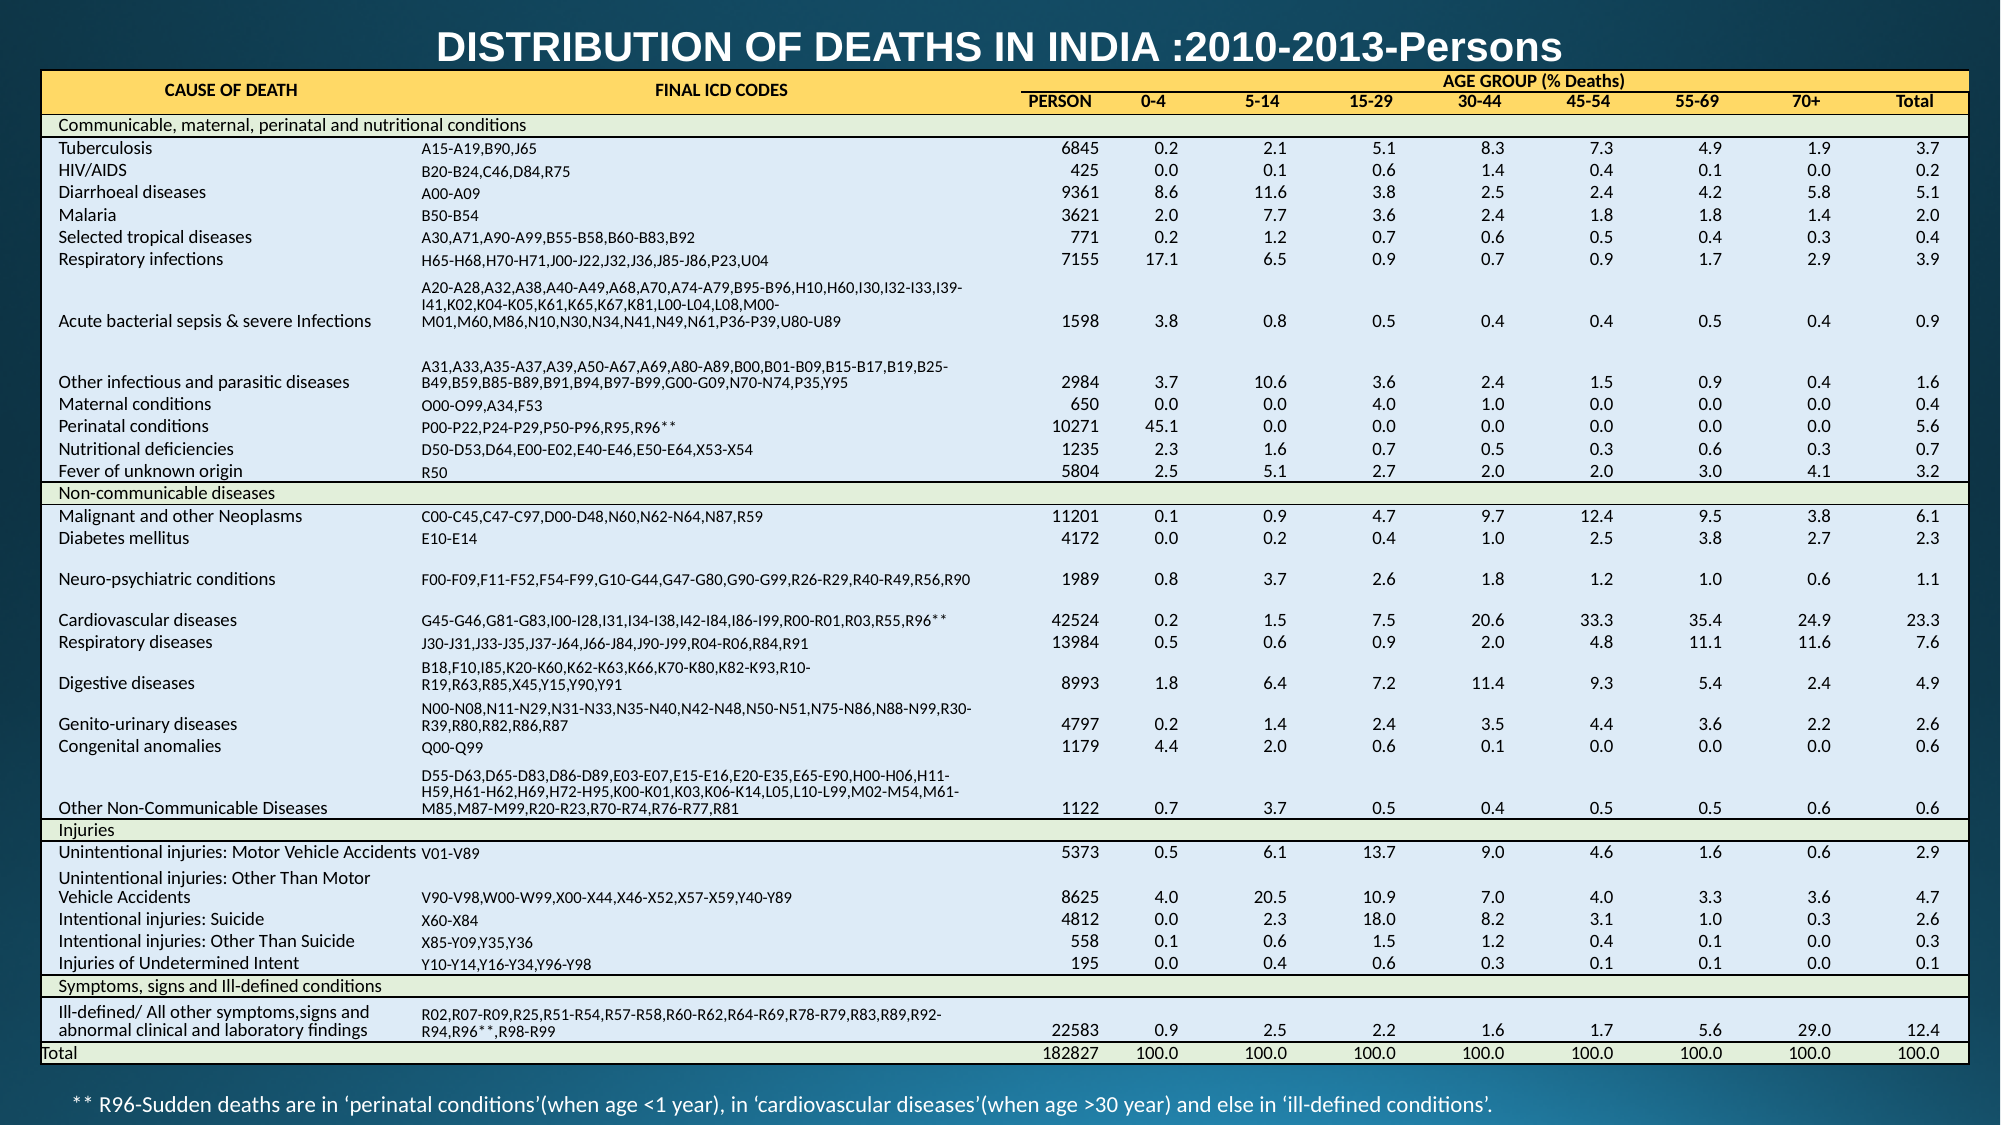

# DISTRIBUTION OF DEATHS IN INDIA :2010-2013-Persons
| CAUSE OF DEATH | FINAL ICD CODES |  |  | AGE GROUP (% Deaths) |  |  |  |  |  |  |  |
| --- | --- | --- | --- | --- | --- | --- | --- | --- | --- | --- | --- |
|  |  |  | PERSON | 0-4 | 5-14 | 15-29 | 30-44 | 45-54 | 55-69 | 70+ | Total |
| Communicable, maternal, perinatal and nutritional conditions |  |  |  |  |  |  |  |  |  |  |  |
| Tuberculosis | A15-A19,B90,J65 |  | 6845 | 0.2 | 2.1 | 5.1 | 8.3 | 7.3 | 4.9 | 1.9 | 3.7 |
| HIV/AIDS | B20-B24,C46,D84,R75 |  | 425 | 0.0 | 0.1 | 0.6 | 1.4 | 0.4 | 0.1 | 0.0 | 0.2 |
| Diarrhoeal diseases | A00-A09 |  | 9361 | 8.6 | 11.6 | 3.8 | 2.5 | 2.4 | 4.2 | 5.8 | 5.1 |
| Malaria | B50-B54 |  | 3621 | 2.0 | 7.7 | 3.6 | 2.4 | 1.8 | 1.8 | 1.4 | 2.0 |
| Selected tropical diseases | A30,A71,A90-A99,B55-B58,B60-B83,B92 |  | 771 | 0.2 | 1.2 | 0.7 | 0.6 | 0.5 | 0.4 | 0.3 | 0.4 |
| Respiratory infections | H65-H68,H70-H71,J00-J22,J32,J36,J85-J86,P23,U04 |  | 7155 | 17.1 | 6.5 | 0.9 | 0.7 | 0.9 | 1.7 | 2.9 | 3.9 |
| Acute bacterial sepsis & severe Infections | A20-A28,A32,A38,A40-A49,A68,A70,A74-A79,B95-B96,H10,H60,I30,I32-I33,I39-I41,K02,K04-K05,K61,K65,K67,K81,L00-L04,L08,M00-M01,M60,M86,N10,N30,N34,N41,N49,N61,P36-P39,U80-U89 |  | 1598 | 3.8 | 0.8 | 0.5 | 0.4 | 0.4 | 0.5 | 0.4 | 0.9 |
| Other infectious and parasitic diseases | A31,A33,A35-A37,A39,A50-A67,A69,A80-A89,B00,B01-B09,B15-B17,B19,B25-B49,B59,B85-B89,B91,B94,B97-B99,G00-G09,N70-N74,P35,Y95 |  | 2984 | 3.7 | 10.6 | 3.6 | 2.4 | 1.5 | 0.9 | 0.4 | 1.6 |
| Maternal conditions | O00-O99,A34,F53 |  | 650 | 0.0 | 0.0 | 4.0 | 1.0 | 0.0 | 0.0 | 0.0 | 0.4 |
| Perinatal conditions | P00-P22,P24-P29,P50-P96,R95,R96\*\* |  | 10271 | 45.1 | 0.0 | 0.0 | 0.0 | 0.0 | 0.0 | 0.0 | 5.6 |
| Nutritional deficiencies | D50-D53,D64,E00-E02,E40-E46,E50-E64,X53-X54 |  | 1235 | 2.3 | 1.6 | 0.7 | 0.5 | 0.3 | 0.6 | 0.3 | 0.7 |
| Fever of unknown origin | R50 |  | 5804 | 2.5 | 5.1 | 2.7 | 2.0 | 2.0 | 3.0 | 4.1 | 3.2 |
| Non-communicable diseases |  |  |  |  |  |  |  |  |  |  |  |
| Malignant and other Neoplasms | C00-C45,C47-C97,D00-D48,N60,N62-N64,N87,R59 | 11201 |  | 0.1 | 0.9 | 4.7 | 9.7 | 12.4 | 9.5 | 3.8 | 6.1 |
| Diabetes mellitus | E10-E14 | 4172 |  | 0.0 | 0.2 | 0.4 | 1.0 | 2.5 | 3.8 | 2.7 | 2.3 |
| Neuro-psychiatric conditions | F00-F09,F11-F52,F54-F99,G10-G44,G47-G80,G90-G99,R26-R29,R40-R49,R56,R90 | 1989 |  | 0.8 | 3.7 | 2.6 | 1.8 | 1.2 | 1.0 | 0.6 | 1.1 |
| Cardiovascular diseases | G45-G46,G81-G83,I00-I28,I31,I34-I38,I42-I84,I86-I99,R00-R01,R03,R55,R96\*\* | 42524 |  | 0.2 | 1.5 | 7.5 | 20.6 | 33.3 | 35.4 | 24.9 | 23.3 |
| Respiratory diseases | J30-J31,J33-J35,J37-J64,J66-J84,J90-J99,R04-R06,R84,R91 | 13984 |  | 0.5 | 0.6 | 0.9 | 2.0 | 4.8 | 11.1 | 11.6 | 7.6 |
| Digestive diseases | B18,F10,I85,K20-K60,K62-K63,K66,K70-K80,K82-K93,R10-R19,R63,R85,X45,Y15,Y90,Y91 | 8993 |  | 1.8 | 6.4 | 7.2 | 11.4 | 9.3 | 5.4 | 2.4 | 4.9 |
| Genito-urinary diseases | N00-N08,N11-N29,N31-N33,N35-N40,N42-N48,N50-N51,N75-N86,N88-N99,R30-R39,R80,R82,R86,R87 | 4797 |  | 0.2 | 1.4 | 2.4 | 3.5 | 4.4 | 3.6 | 2.2 | 2.6 |
| Congenital anomalies | Q00-Q99 | 1179 |  | 4.4 | 2.0 | 0.6 | 0.1 | 0.0 | 0.0 | 0.0 | 0.6 |
| Other Non-Communicable Diseases | D55-D63,D65-D83,D86-D89,E03-E07,E15-E16,E20-E35,E65-E90,H00-H06,H11-H59,H61-H62,H69,H72-H95,K00-K01,K03,K06-K14,L05,L10-L99,M02-M54,M61-M85,M87-M99,R20-R23,R70-R74,R76-R77,R81 | 1122 |  | 0.7 | 3.7 | 0.5 | 0.4 | 0.5 | 0.5 | 0.6 | 0.6 |
| Injuries |  |  |  |  |  |  |  |  |  |  |  |
| Unintentional injuries: Motor Vehicle Accidents | V01-V89 | 5373 |  | 0.5 | 6.1 | 13.7 | 9.0 | 4.6 | 1.6 | 0.6 | 2.9 |
| Unintentional injuries: Other Than Motor Vehicle Accidents | V90-V98,W00-W99,X00-X44,X46-X52,X57-X59,Y40-Y89 | 8625 |  | 4.0 | 20.5 | 10.9 | 7.0 | 4.0 | 3.3 | 3.6 | 4.7 |
| Intentional injuries: Suicide | X60-X84 | 4812 |  | 0.0 | 2.3 | 18.0 | 8.2 | 3.1 | 1.0 | 0.3 | 2.6 |
| Intentional injuries: Other Than Suicide | X85-Y09,Y35,Y36 | 558 |  | 0.1 | 0.6 | 1.5 | 1.2 | 0.4 | 0.1 | 0.0 | 0.3 |
| Injuries of Undetermined Intent | Y10-Y14,Y16-Y34,Y96-Y98 | 195 |  | 0.0 | 0.4 | 0.6 | 0.3 | 0.1 | 0.1 | 0.0 | 0.1 |
| Symptoms, signs and Ill-defined conditions |  |  |  |  |  |  |  |  |  |  |  |
| Ill-defined/ All other symptoms,signs and abnormal clinical and laboratory findings | R02,R07-R09,R25,R51-R54,R57-R58,R60-R62,R64-R69,R78-R79,R83,R89,R92-R94,R96\*\*,R98-R99 | 22583 |  | 0.9 | 2.5 | 2.2 | 1.6 | 1.7 | 5.6 | 29.0 | 12.4 |
| Total |  | 182827 |  | 100.0 | 100.0 | 100.0 | 100.0 | 100.0 | 100.0 | 100.0 | 100.0 |
** R96-Sudden deaths are in ‘perinatal conditions’(when age <1 year), in ‘cardiovascular diseases’(when age >30 year) and else in ‘ill-defined conditions’.